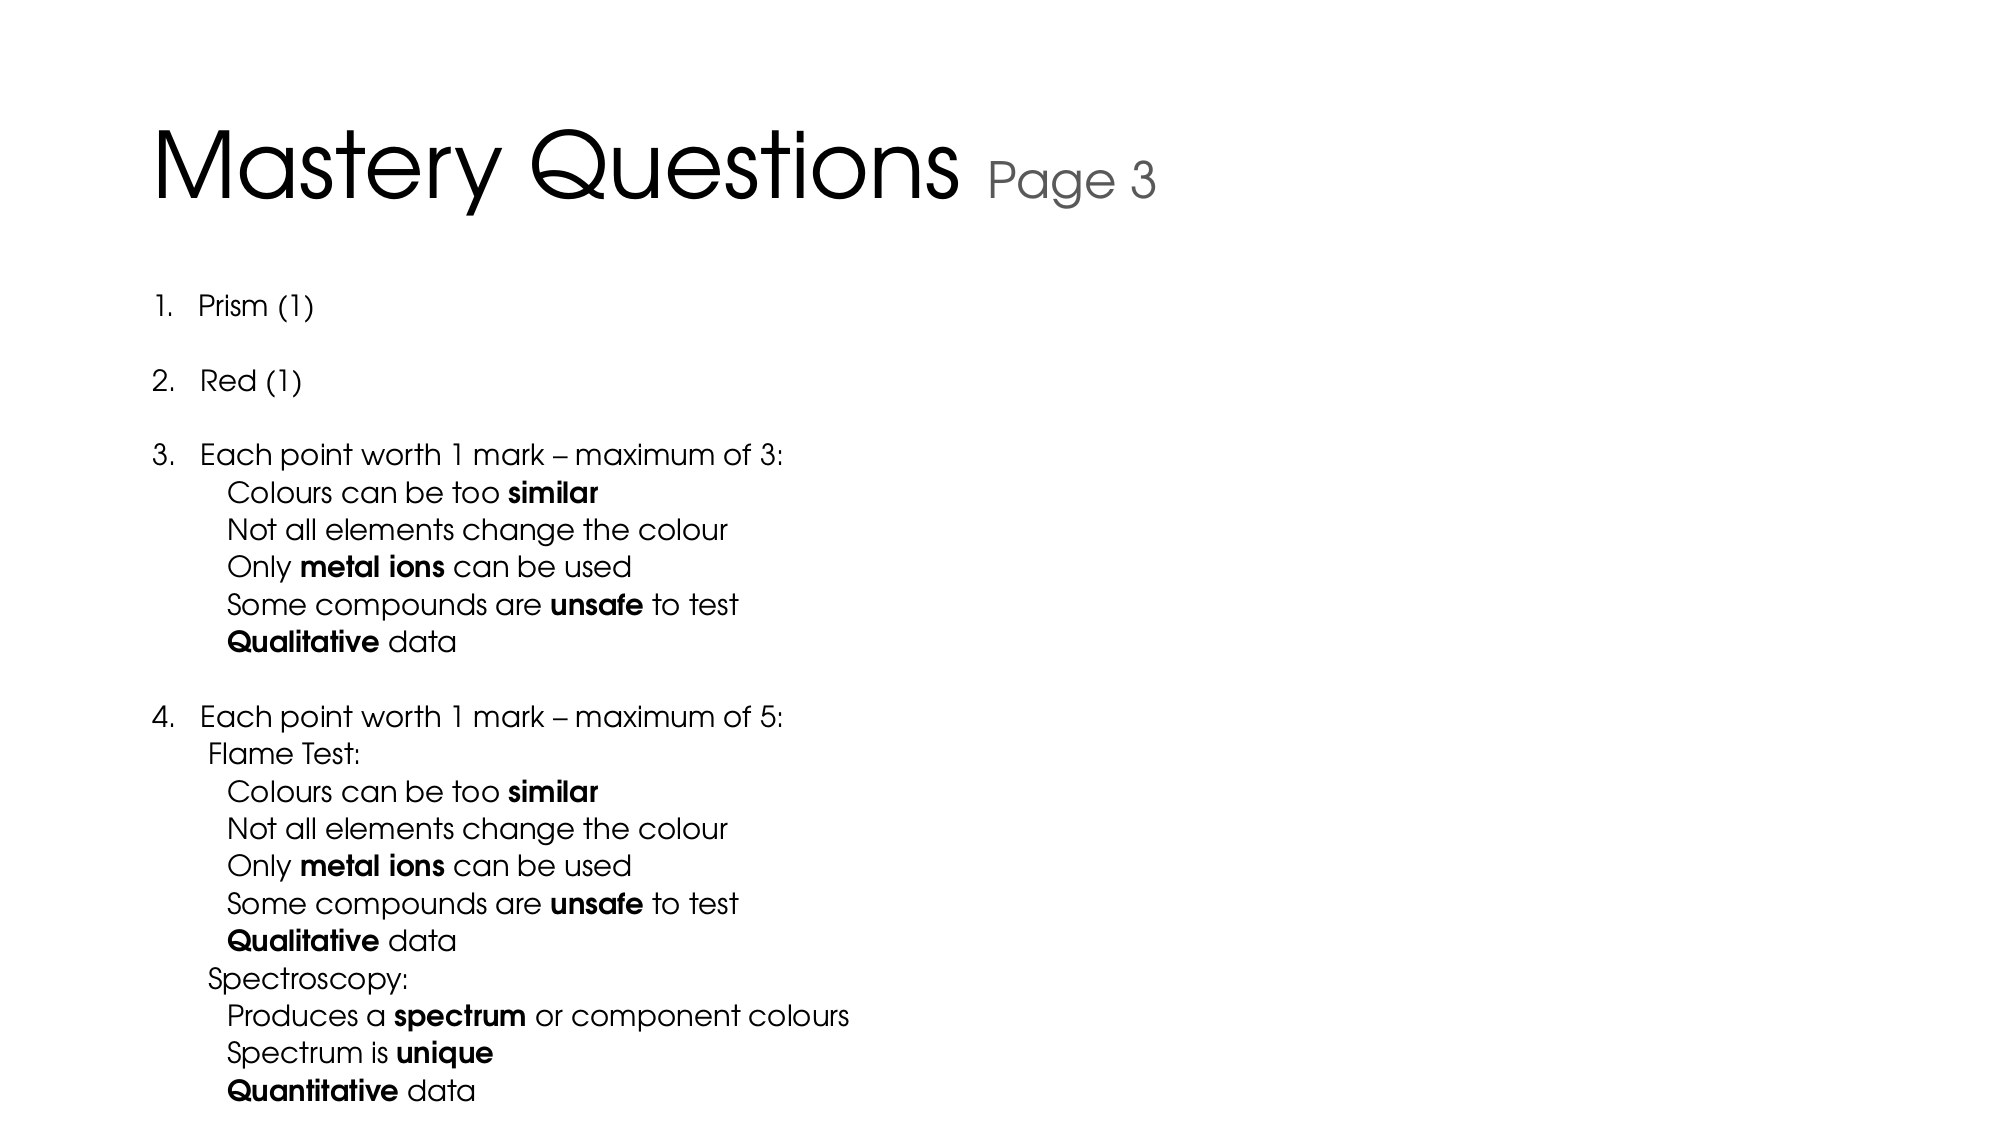

# Mastery Questions Page 3

1.   Prism (1)

2.   Red (1)

3.   Each point worth 1 mark – maximum of 3:
Colours can be too similar
Not all elements change the colour
Only metal ions can be used
Some compounds are unsafe to test
Qualitative data

4.   Each point worth 1 mark – maximum of 5:
       Flame Test:
Colours can be too similar
Not all elements change the colour
Only metal ions can be used
Some compounds are unsafe to test
Qualitative data
       Spectroscopy:
Produces a spectrum or component colours
Spectrum is unique
Quantitative data